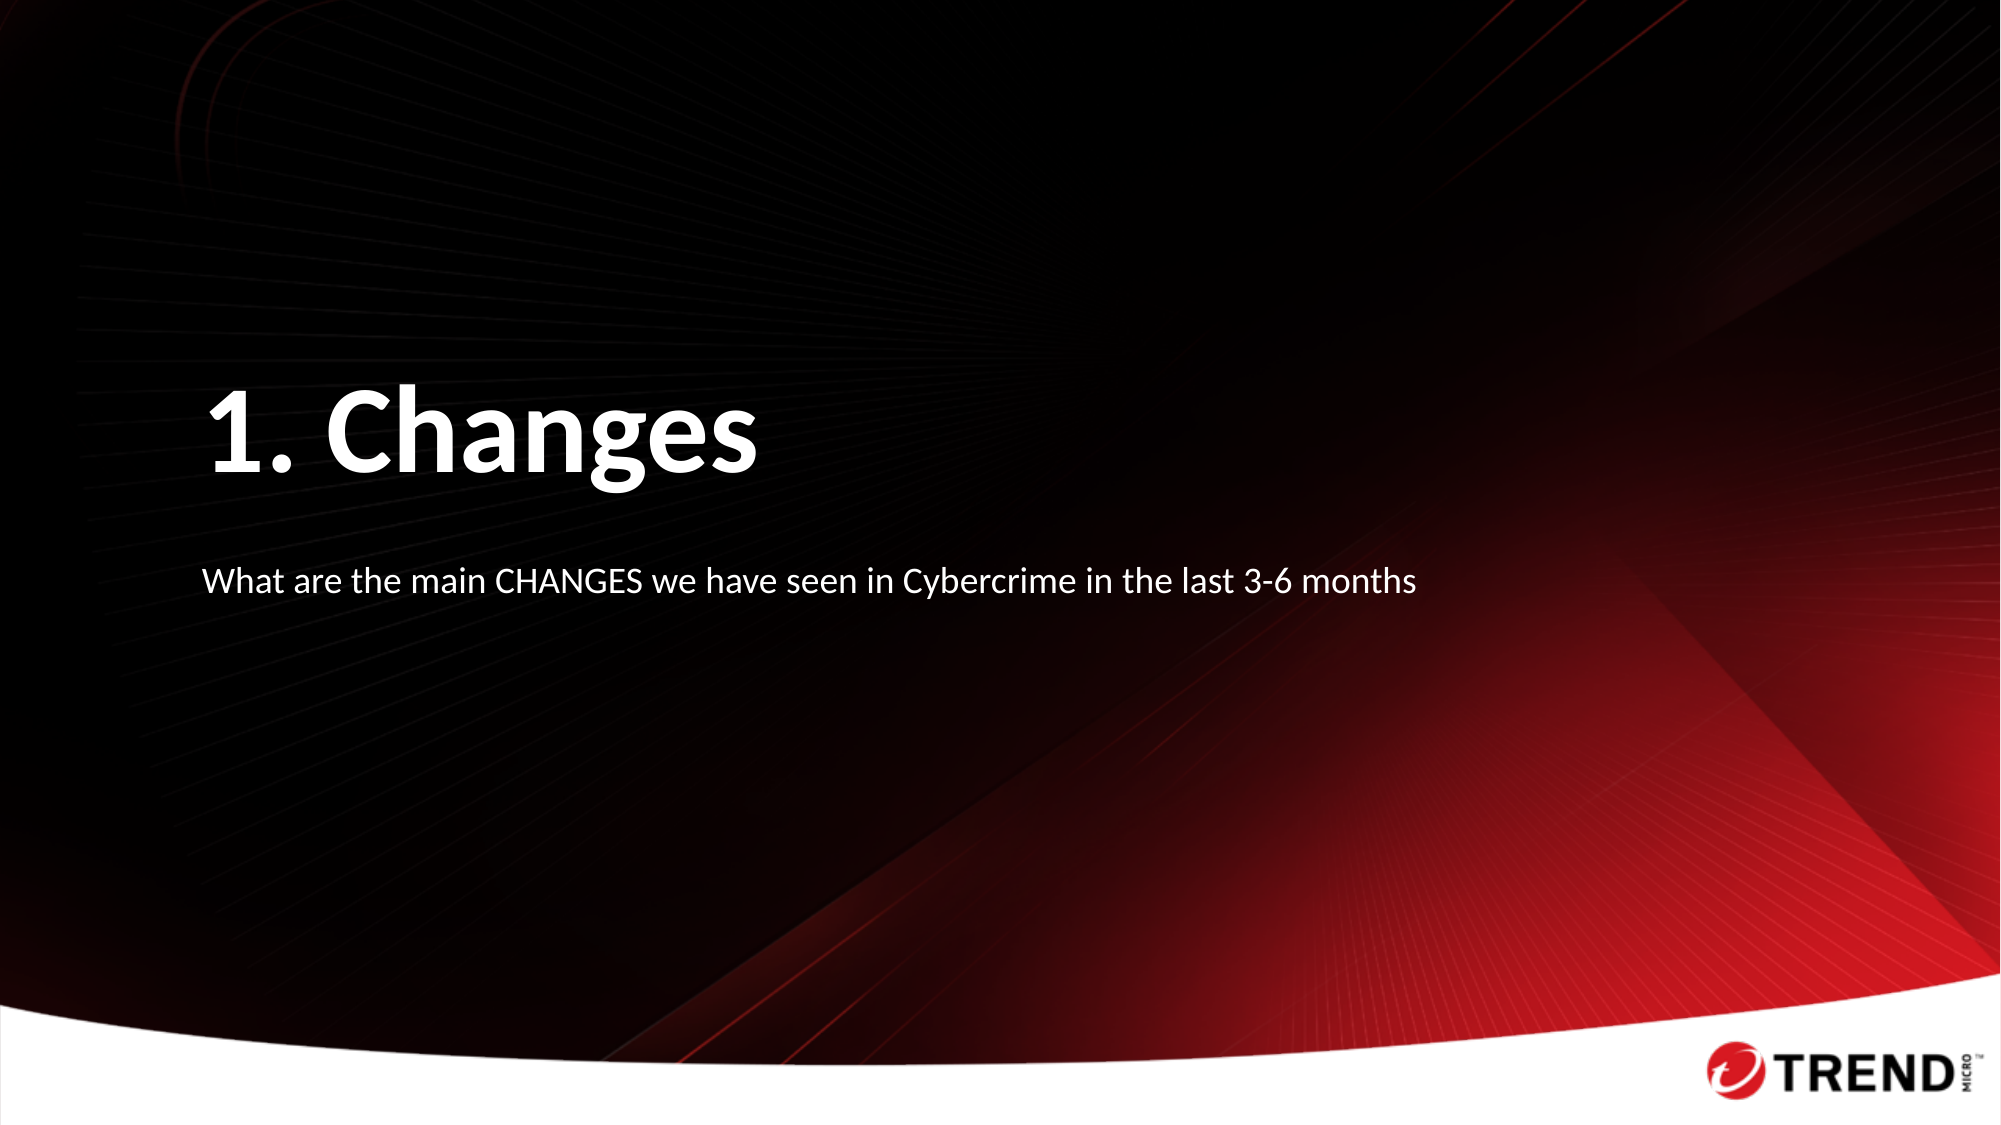

1. Changes
What are the main CHANGES we have seen in Cybercrime in the last 3-6 months